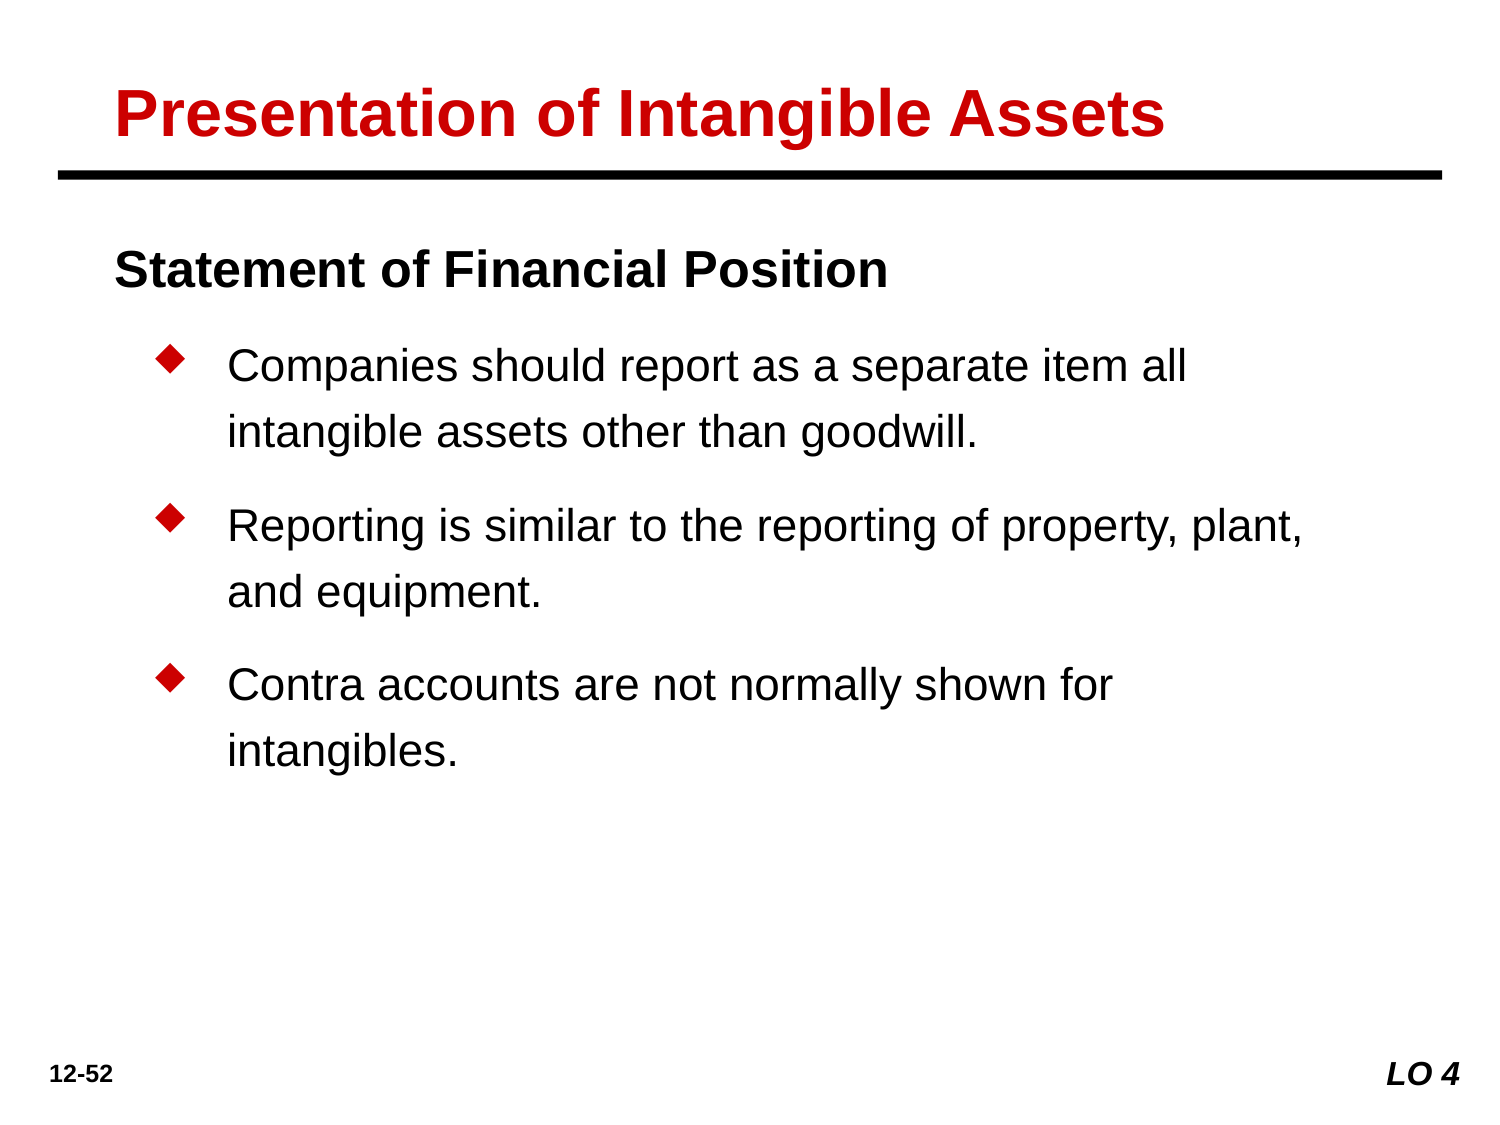

Presentation of Intangible Assets

Statement of Financial Position
Companies should report as a separate item all intangible assets other than goodwill.
Reporting is similar to the reporting of property, plant, and equipment.
Contra accounts are not normally shown for intangibles.
LO 4